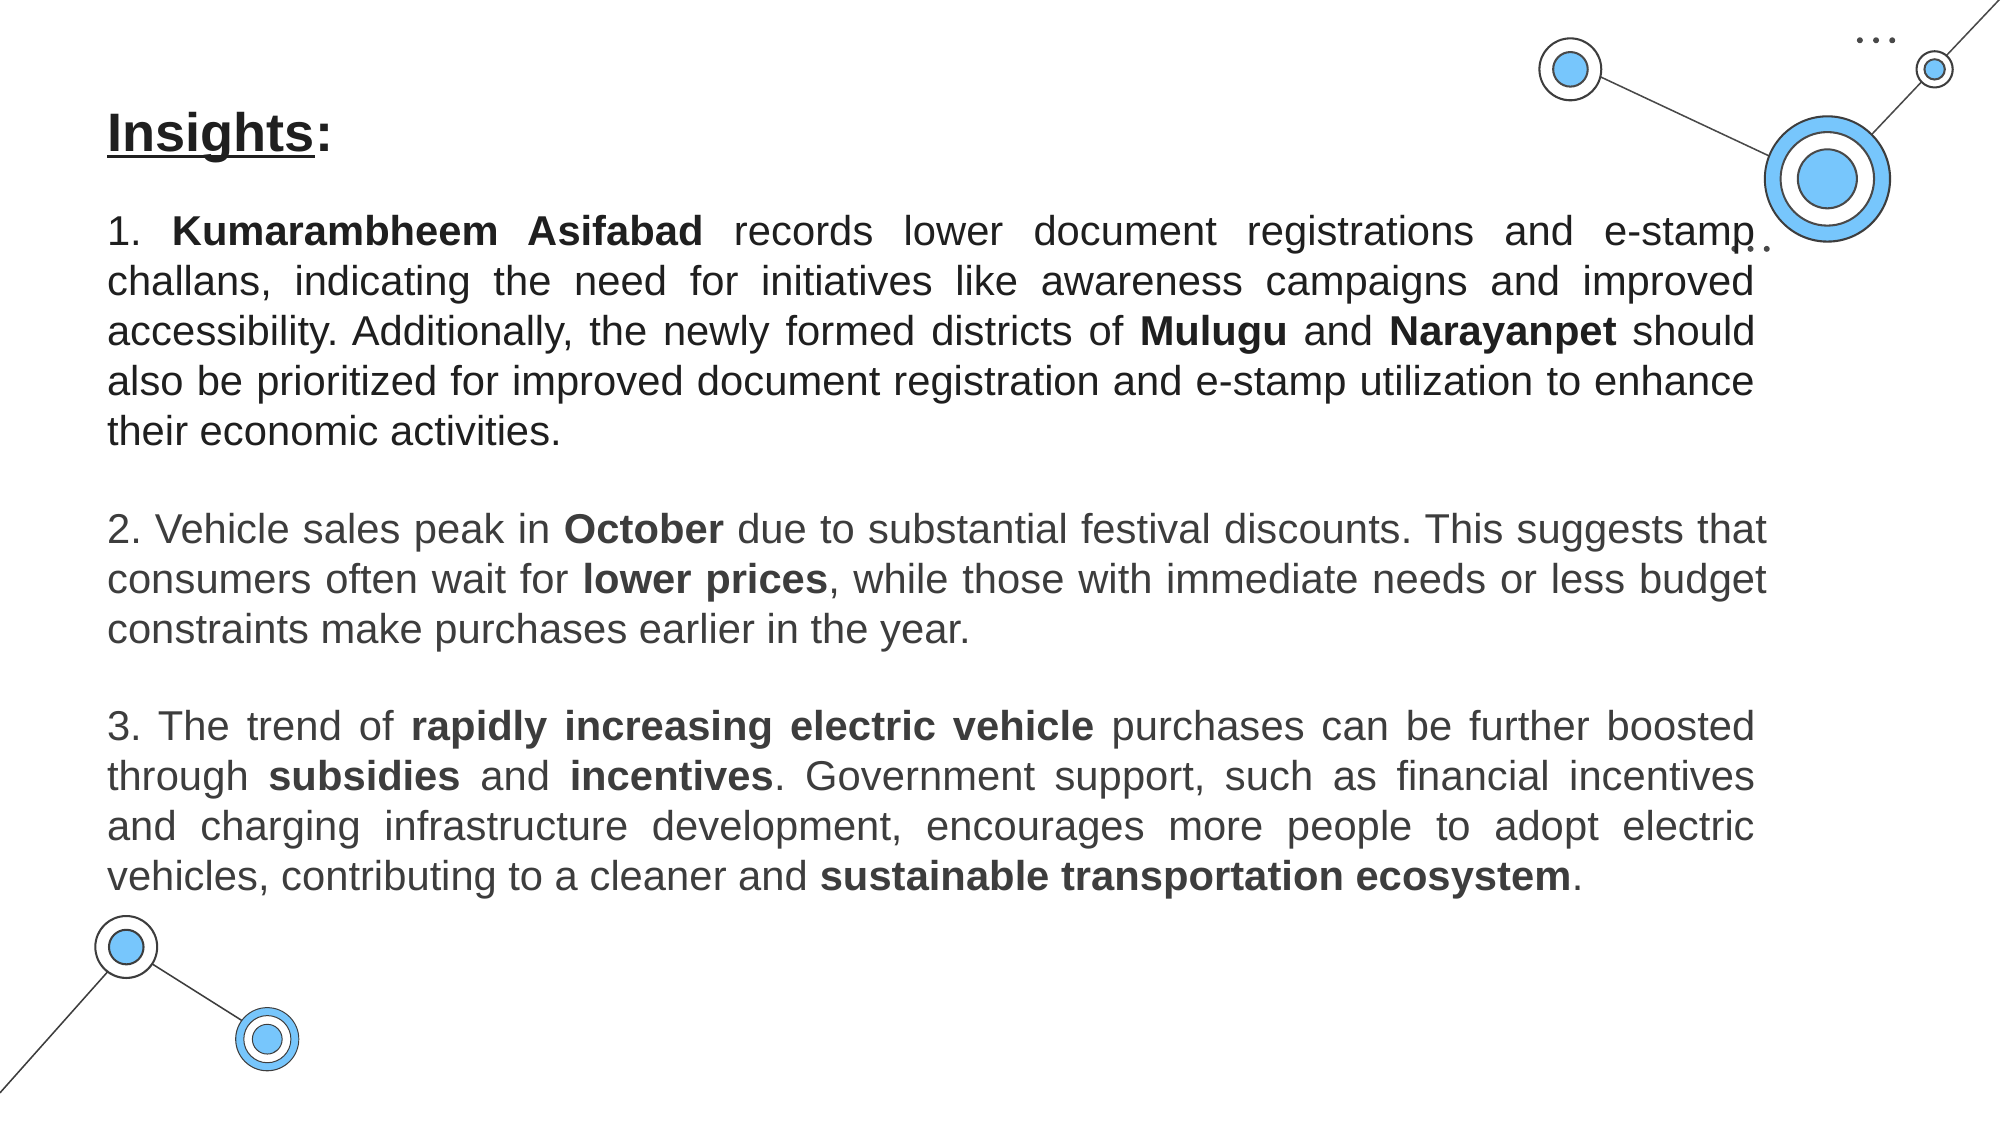

Insights:
1. Kumarambheem Asifabad records lower document registrations and e-stamp challans, indicating the need for initiatives like awareness campaigns and improved accessibility. Additionally, the newly formed districts of Mulugu and Narayanpet should also be prioritized for improved document registration and e-stamp utilization to enhance their economic activities.
2. Vehicle sales peak in October due to substantial festival discounts. This suggests that consumers often wait for lower prices, while those with immediate needs or less budget constraints make purchases earlier in the year.
3. The trend of rapidly increasing electric vehicle purchases can be further boosted through subsidies and incentives. Government support, such as financial incentives and charging infrastructure development, encourages more people to adopt electric vehicles, contributing to a cleaner and sustainable transportation ecosystem.